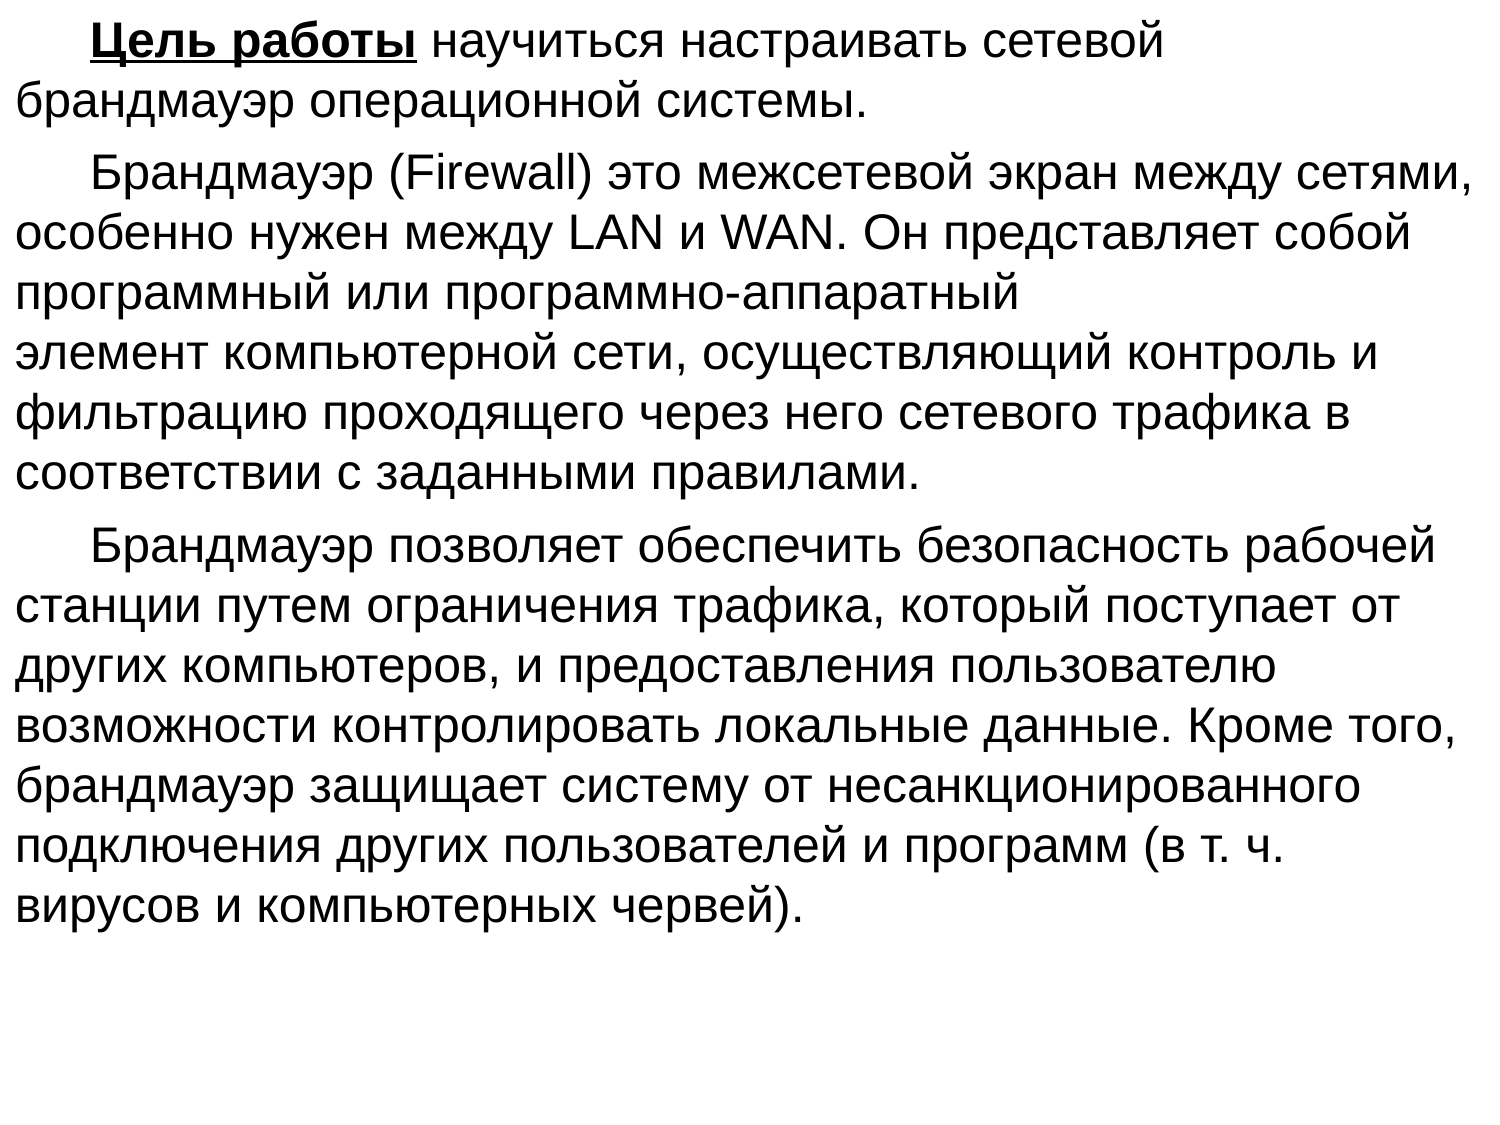

Цель работы научиться настраивать сетевой
брандмауэр операционной системы.
Брандмауэр (Firewall) это межсетевой экран между сетями, особенно нужен между LAN и WAN. Он представляет собой программный или программно-аппаратный элемент компьютерной сети, осуществляющий контроль и фильтрацию проходящего через него сетевого трафика в соответствии с заданными правилами.
Брандмауэр позволяет обеспечить безопасность рабочей станции путем ограничения трафика, который поступает от других компьютеров, и предоставления пользователю возможности контролировать локальные данные. Кроме того, брандмауэр защищает систему от несанкционированного подключения других пользователей и программ (в т. ч. вирусов и компьютерных червей).